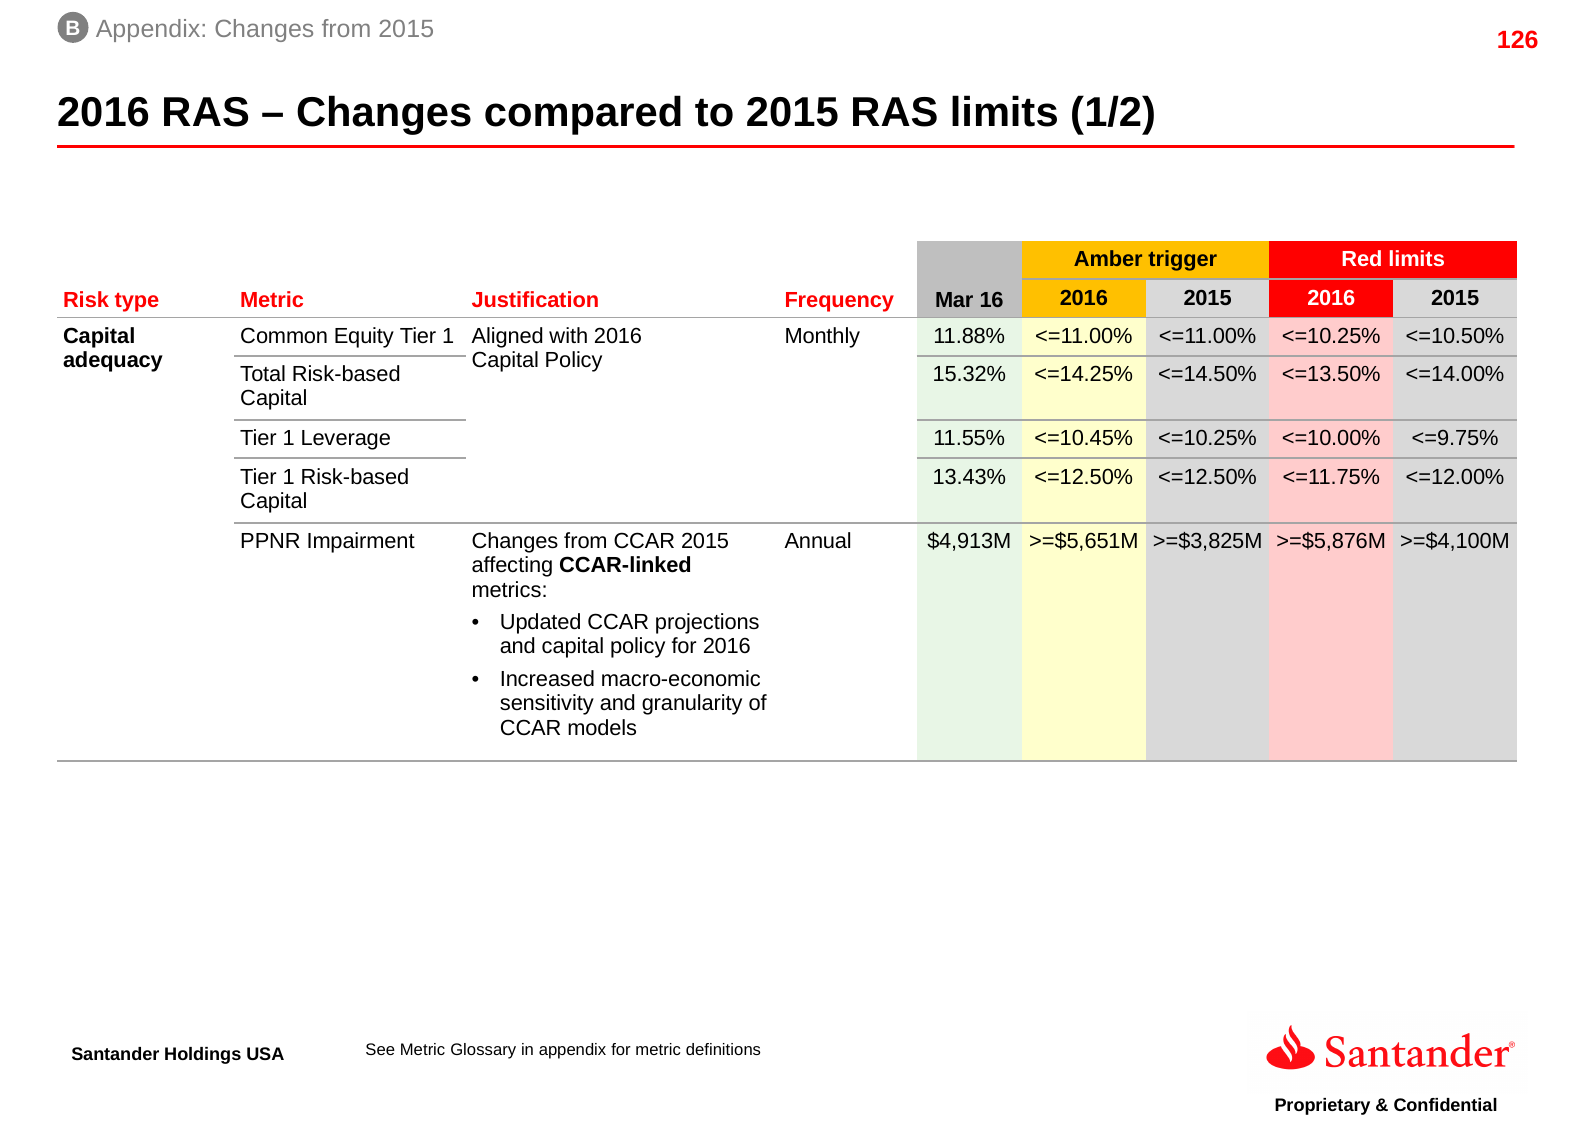

B
Appendix: Changes from 2015
2016 RAS – Changes compared to 2015 RAS limits (1/2)
| Risk type | Metric | Justification | Frequency | Mar 16 | Amber trigger |  | Red limits |  |
| --- | --- | --- | --- | --- | --- | --- | --- | --- |
|  |  |  |  |  | 2016 | 2015 | 2016 | 2015 |
| Capital adequacy | Common Equity Tier 1 | Aligned with 2016 Capital Policy | Monthly | 11.88% | <=11.00% | <=11.00% | <=10.25% | <=10.50% |
|  | Total Risk-based Capital |  |  | 15.32% | <=14.25% | <=14.50% | <=13.50% | <=14.00% |
|  | Tier 1 Leverage |  |  | 11.55% | <=10.45% | <=10.25% | <=10.00% | <=9.75% |
|  | Tier 1 Risk-based Capital |  |  | 13.43% | <=12.50% | <=12.50% | <=11.75% | <=12.00% |
|  | PPNR Impairment | Changes from CCAR 2015 affecting CCAR-linked metrics: Updated CCAR projections and capital policy for 2016 Increased macro-economic sensitivity and granularity of CCAR models | Annual | $4,913M | >=$5,651M | >=$3,825M | >=$5,876M | >=$4,100M |
See Metric Glossary in appendix for metric definitions